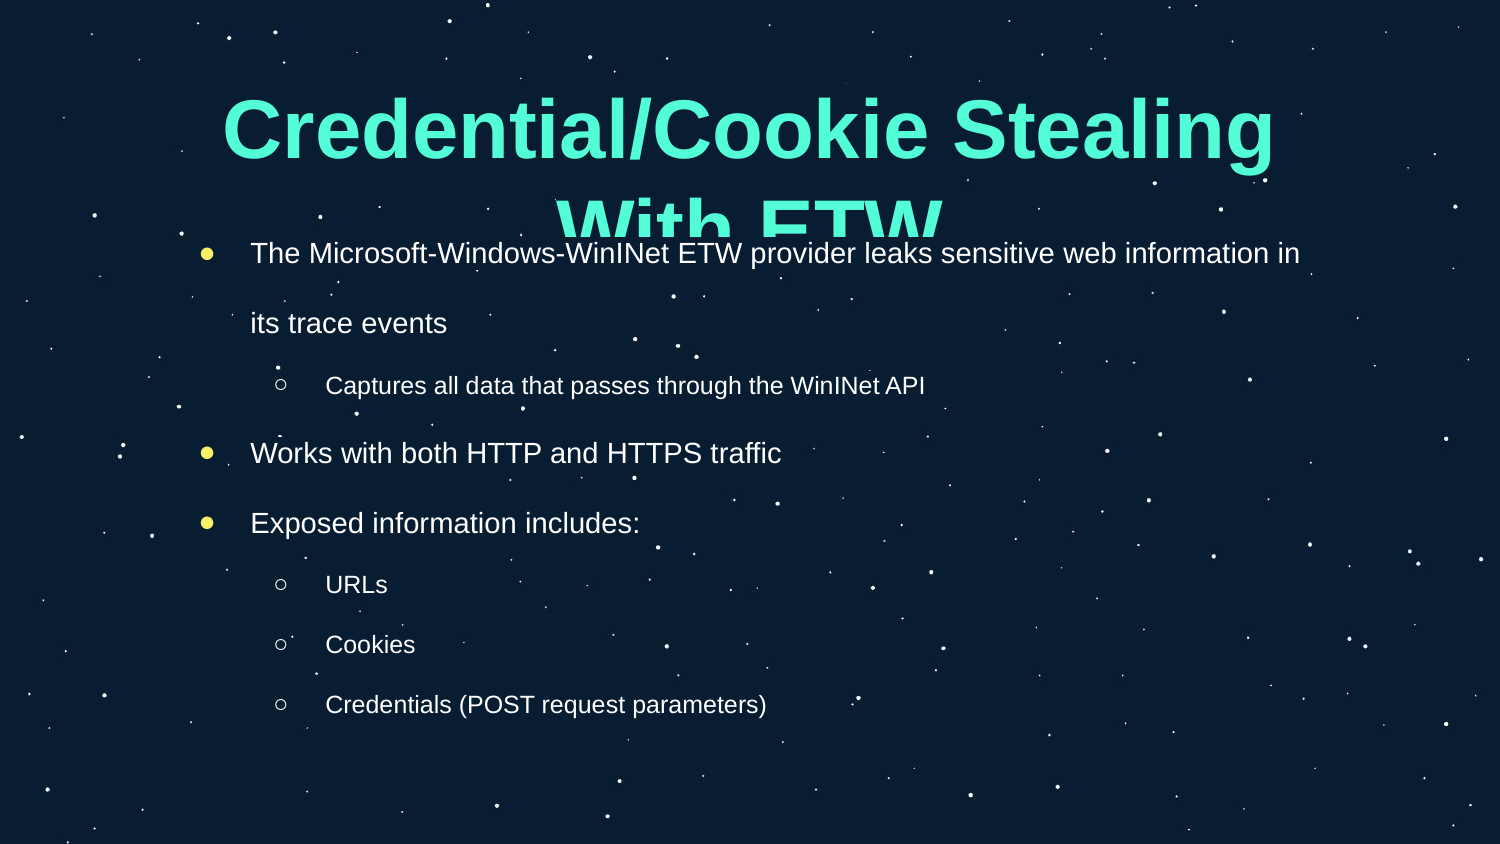

# Credential/Cookie Stealing With ETW
The Microsoft-Windows-WinINet ETW provider leaks sensitive web information in its trace events
Captures all data that passes through the WinINet API
Works with both HTTP and HTTPS traffic
Exposed information includes:
URLs
Cookies
Credentials (POST request parameters)